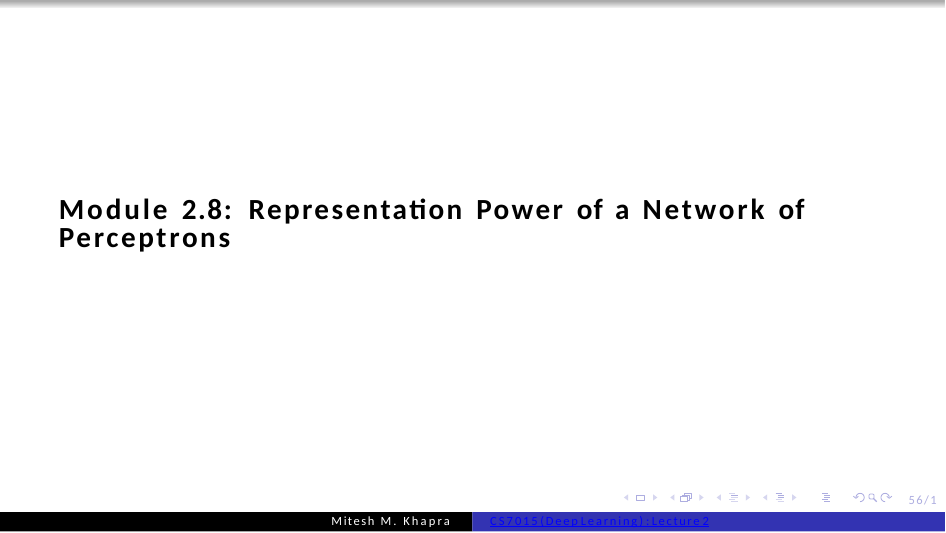

Module 2.8: Representation Power of a Network of  Perceptrons
56/1

Mitesh M. Khapra
CS7015 (Deep Learning) : Lecture 2